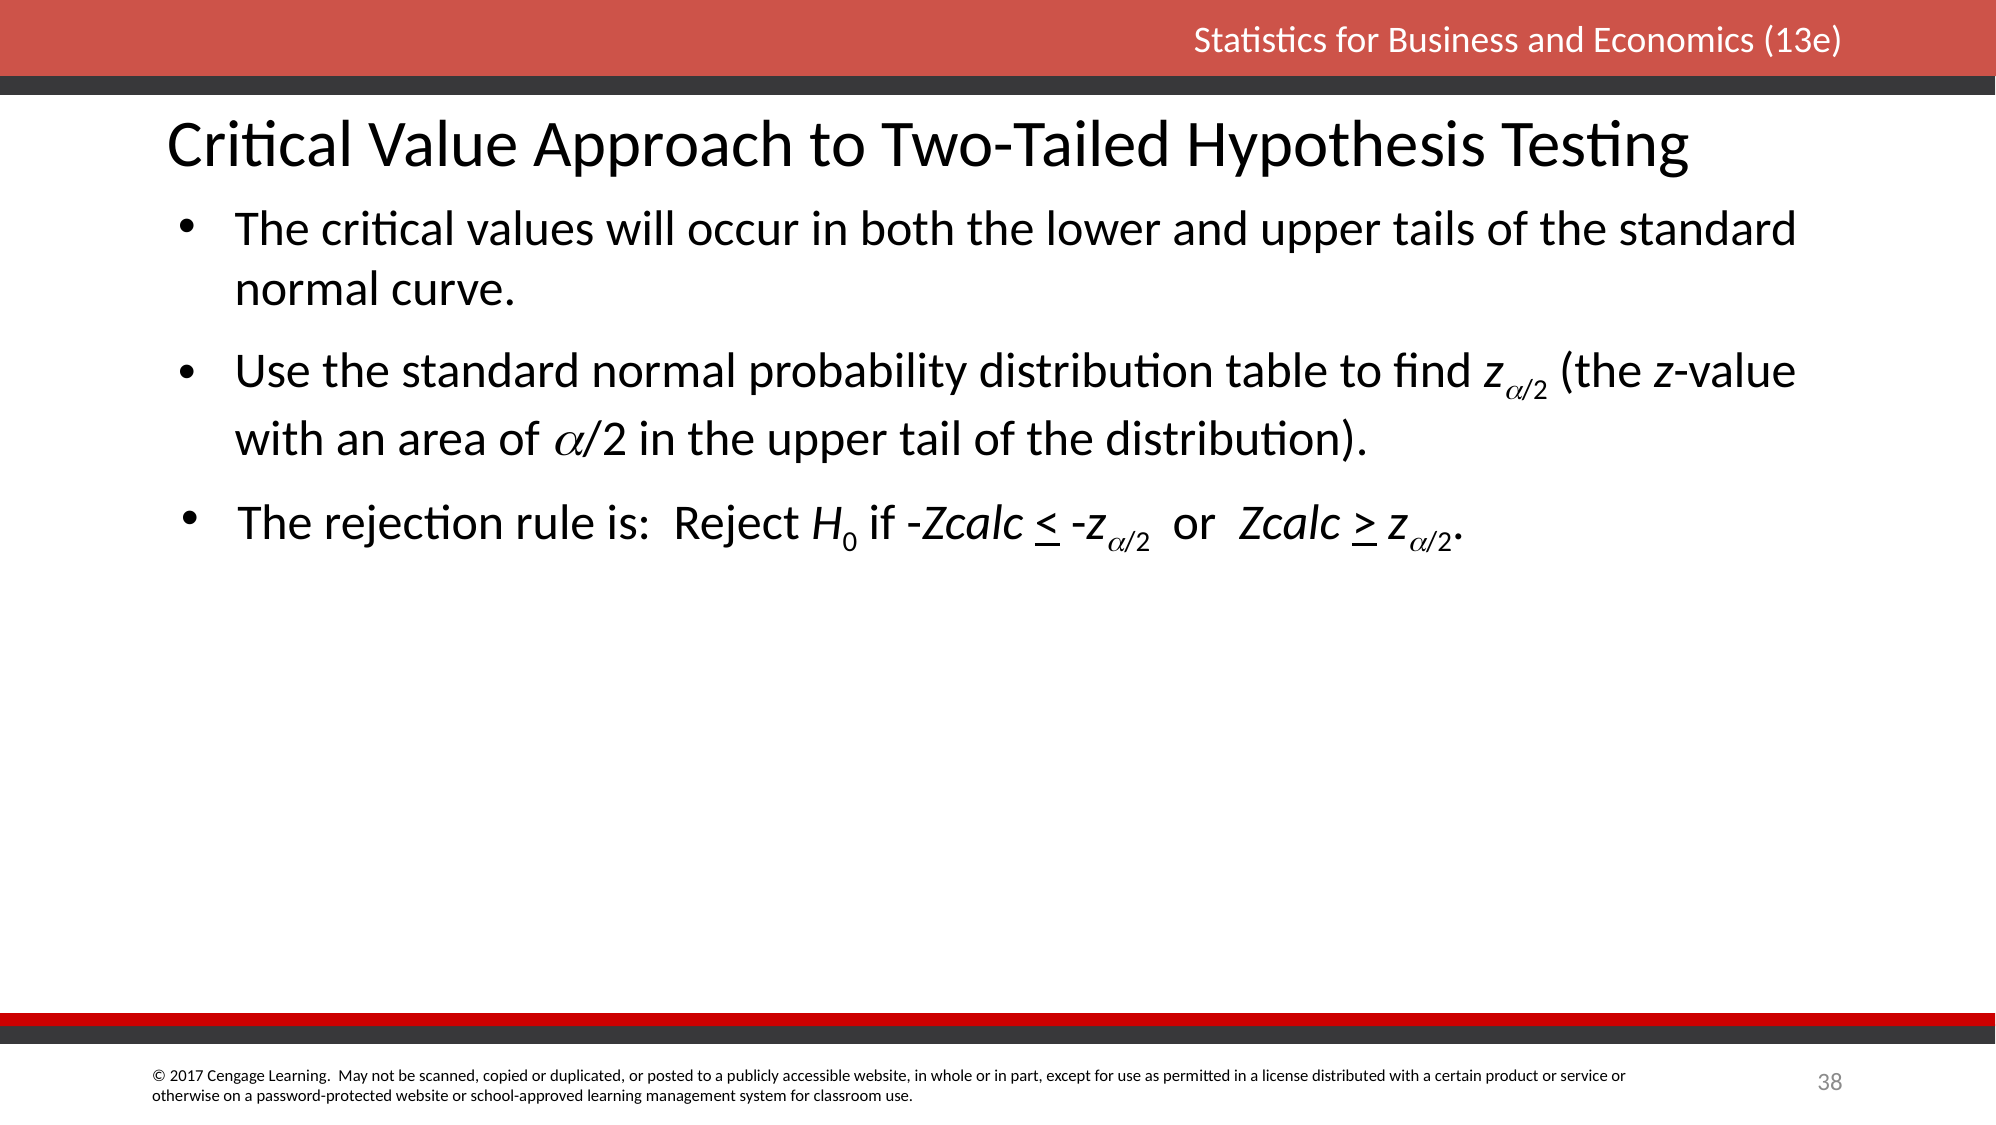

Critical Value Approach to Two-Tailed Hypothesis Testing
The critical values will occur in both the lower and upper tails of the standard normal curve.
Use the standard normal probability distribution table to find zα/2 (the z-value with an area of α/2 in the upper tail of the distribution).
The rejection rule is:  Reject H0 if -Zcalc < -zα/2  or  Zcalc > zα/2.
38